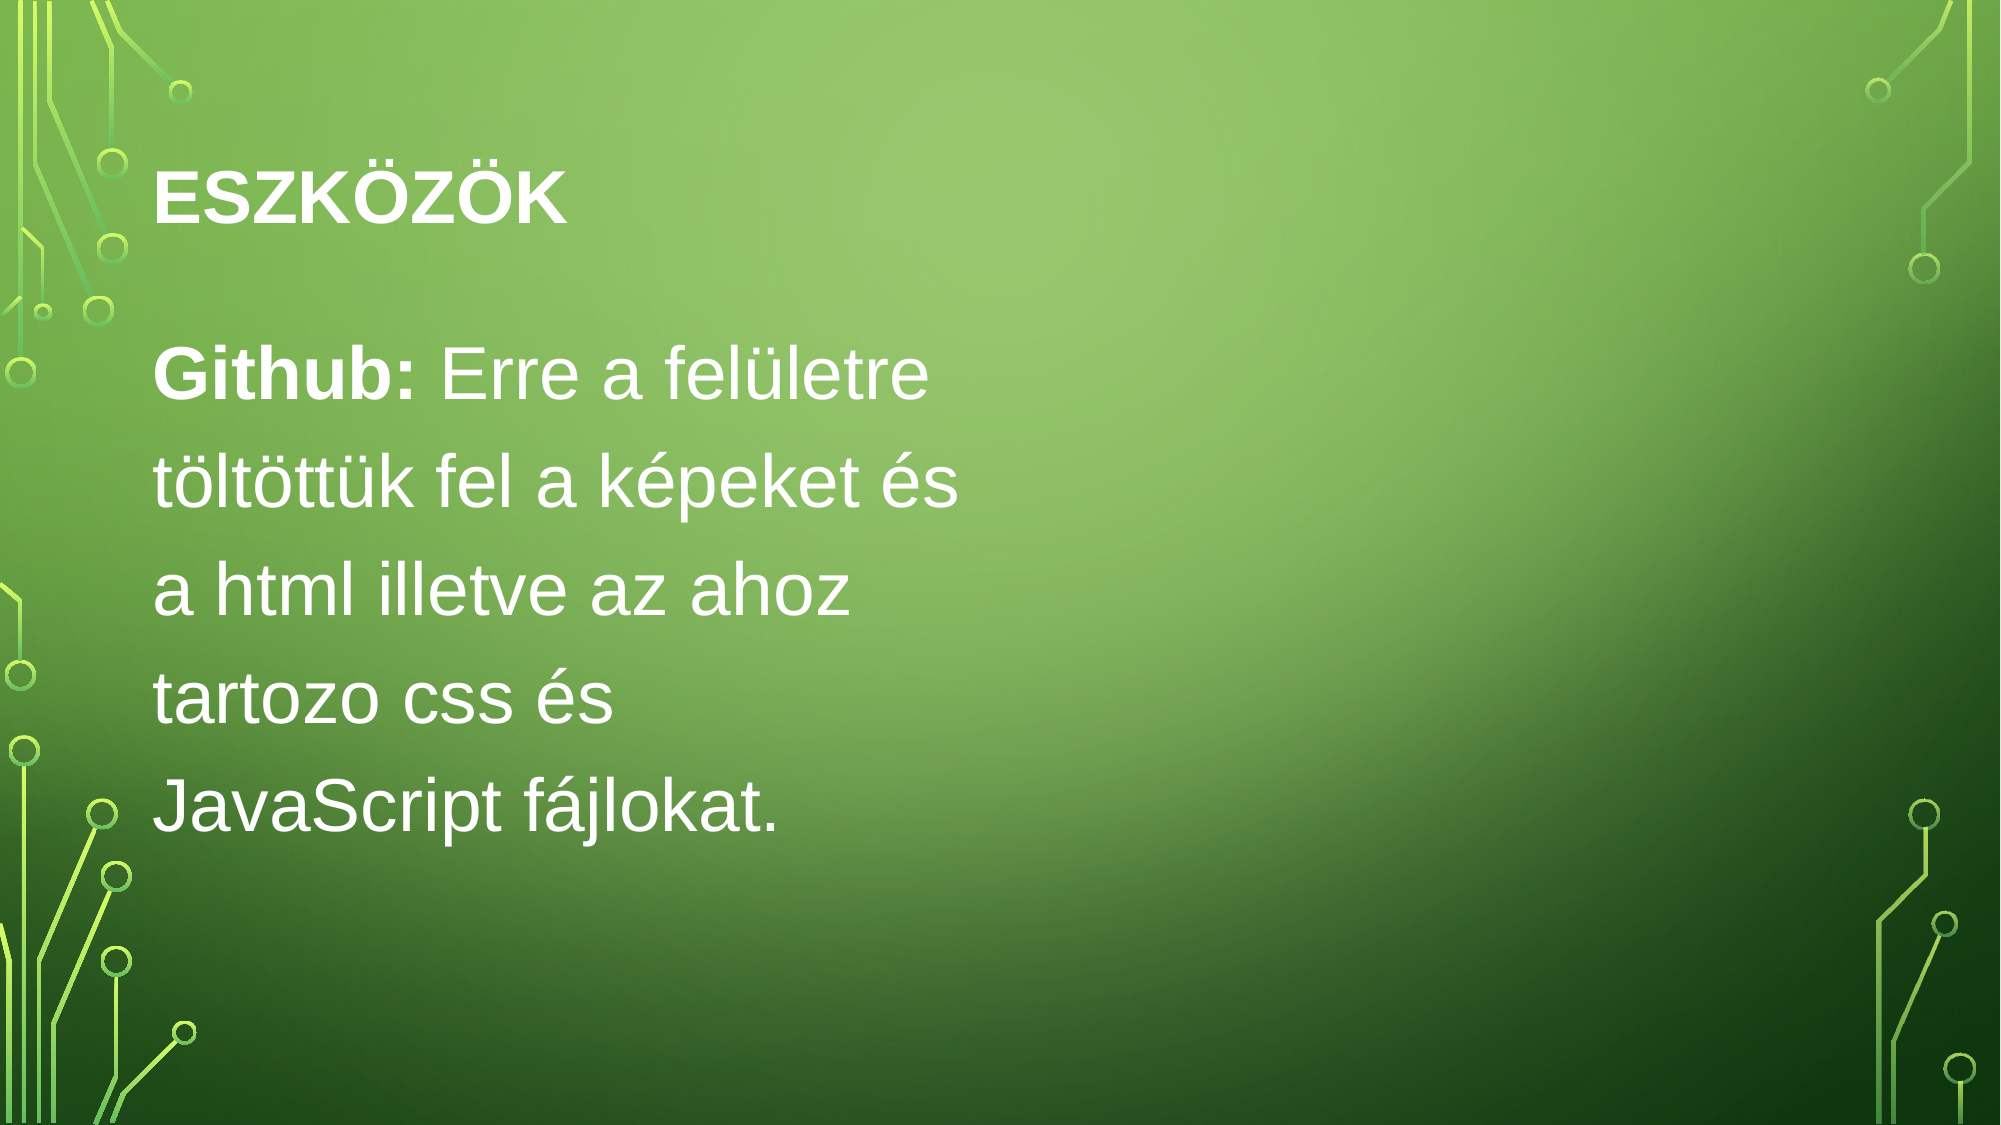

# Eszközök
Github: Erre a felületre töltöttük fel a képeket és a html illetve az ahoz tartozo css és JavaScript fájlokat.